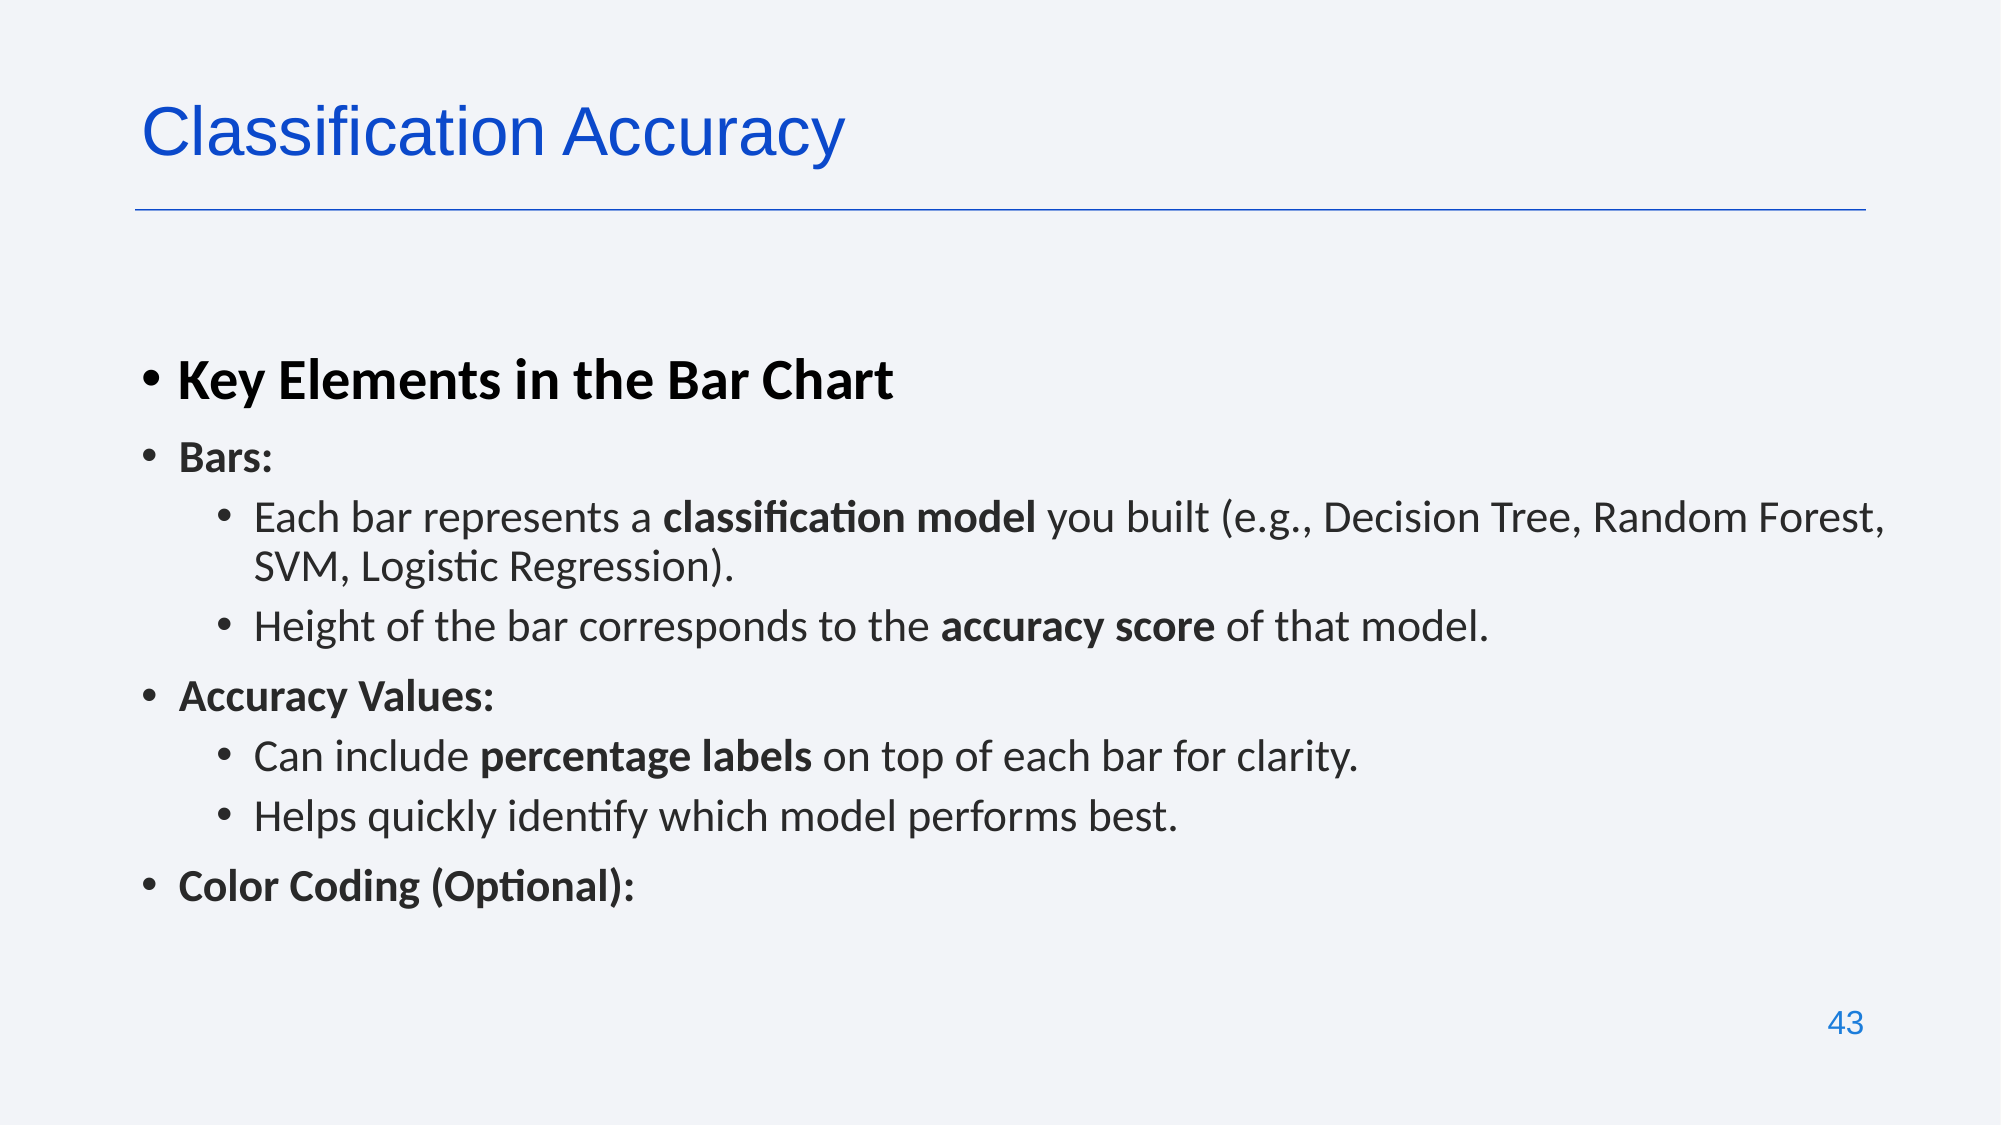

Classification Accuracy
Key Elements in the Bar Chart
Bars:
Each bar represents a classification model you built (e.g., Decision Tree, Random Forest, SVM, Logistic Regression).
Height of the bar corresponds to the accuracy score of that model.
Accuracy Values:
Can include percentage labels on top of each bar for clarity.
Helps quickly identify which model performs best.
Color Coding (Optional):

43